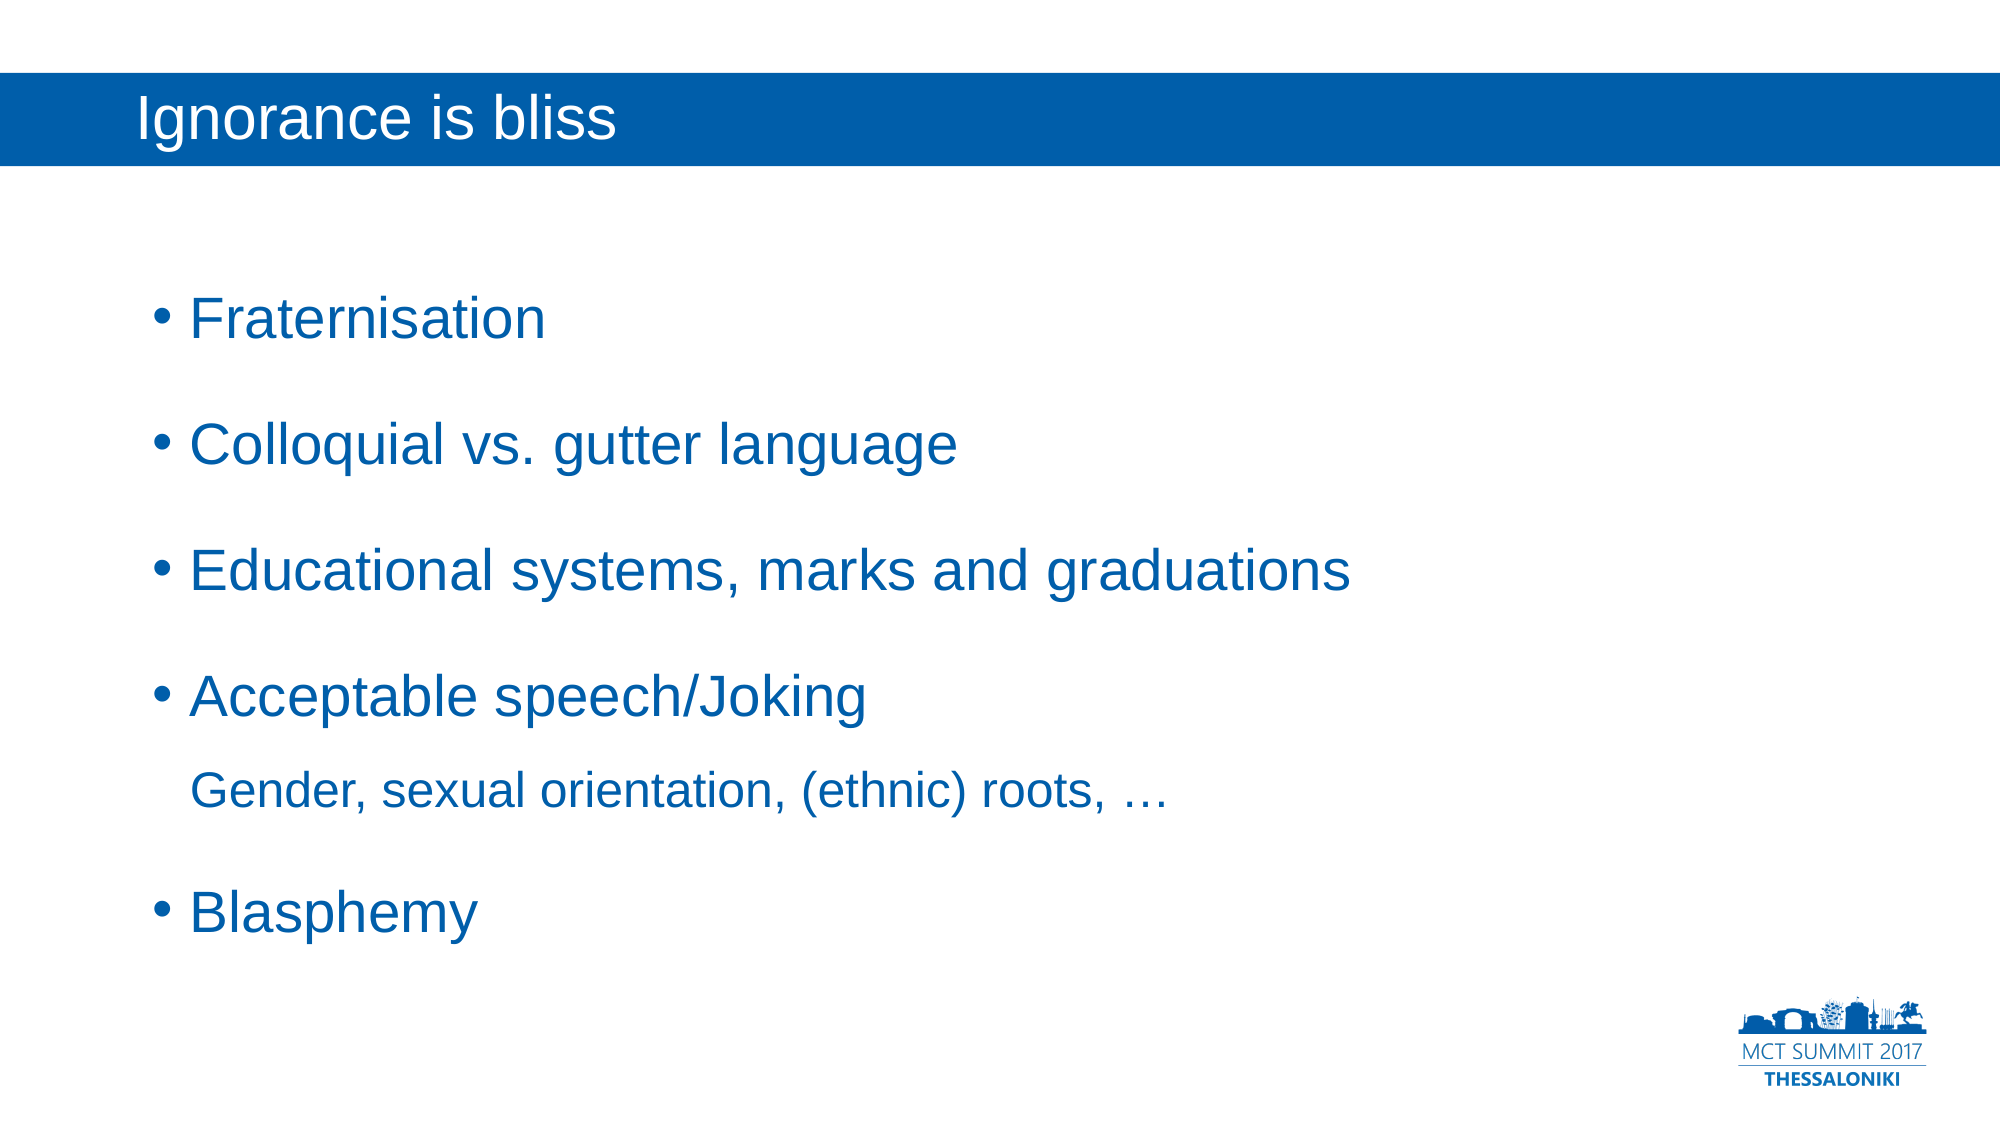

# Ignorance is bliss
Fraternisation
Colloquial vs. gutter language
Educational systems, marks and graduations
Acceptable speech/Joking
Gender, sexual orientation, (ethnic) roots, …
Blasphemy